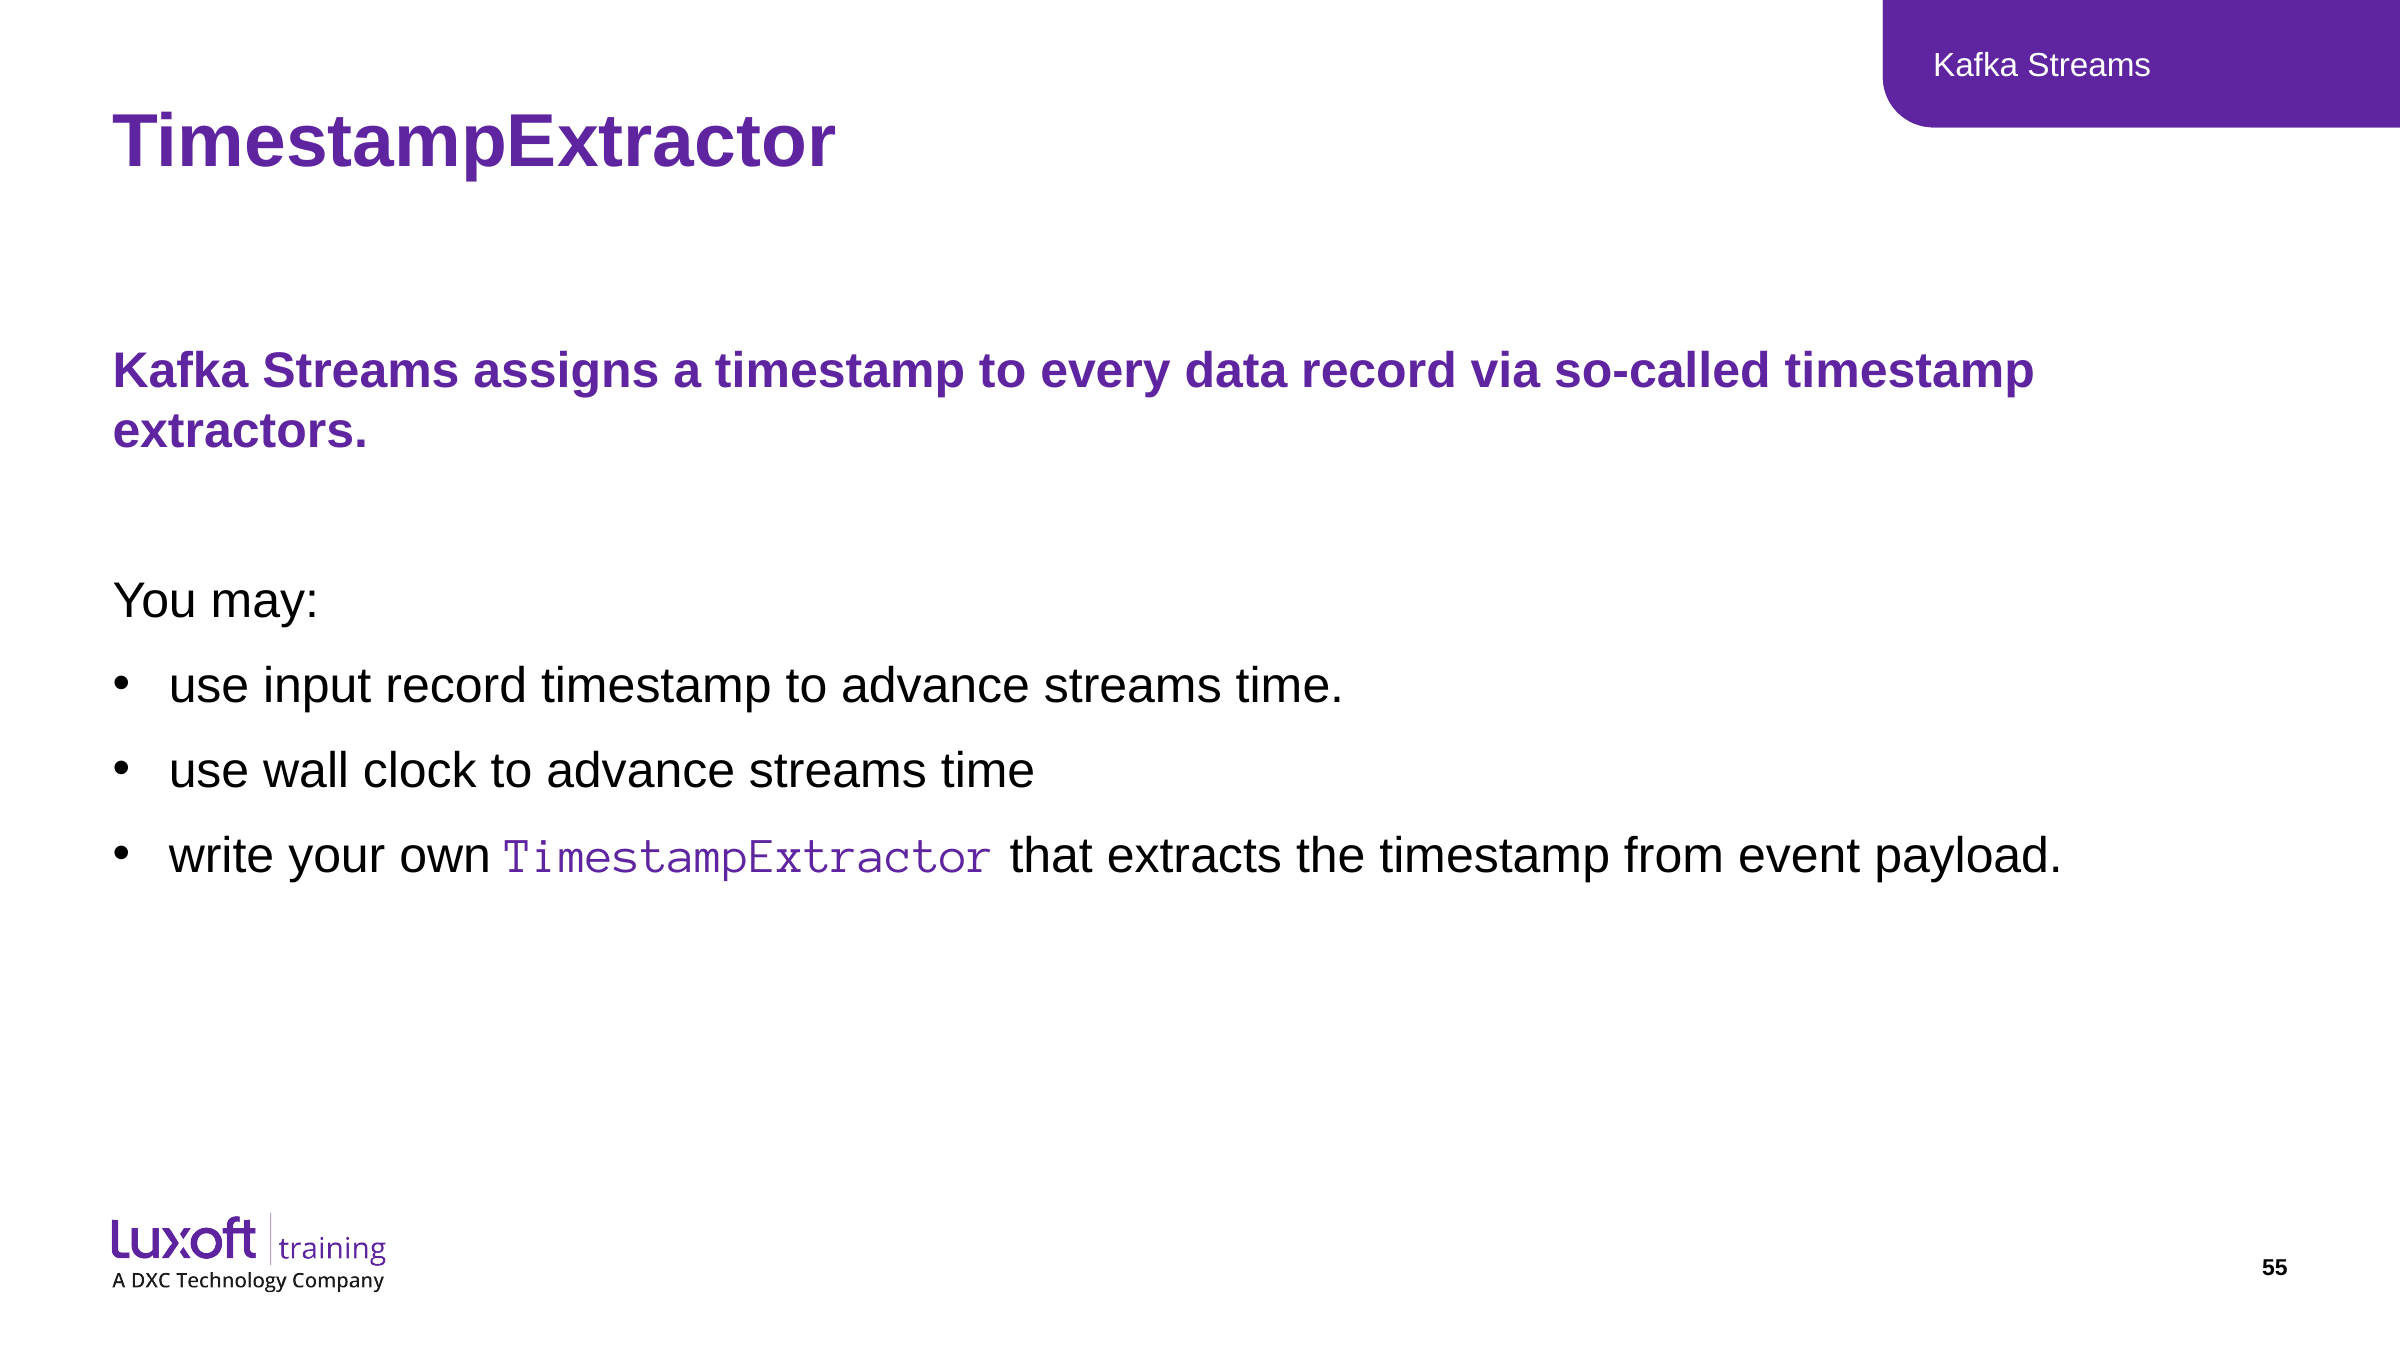

Kafka Streams

# TimestampExtractor

Kafka Streams assigns a timestamp to every data record via so-called timestamp extractors.

You may:
use input record timestamp to advance streams time.
use wall clock to advance streams time
write your own TimestampExtractor that extracts the timestamp from event payload.